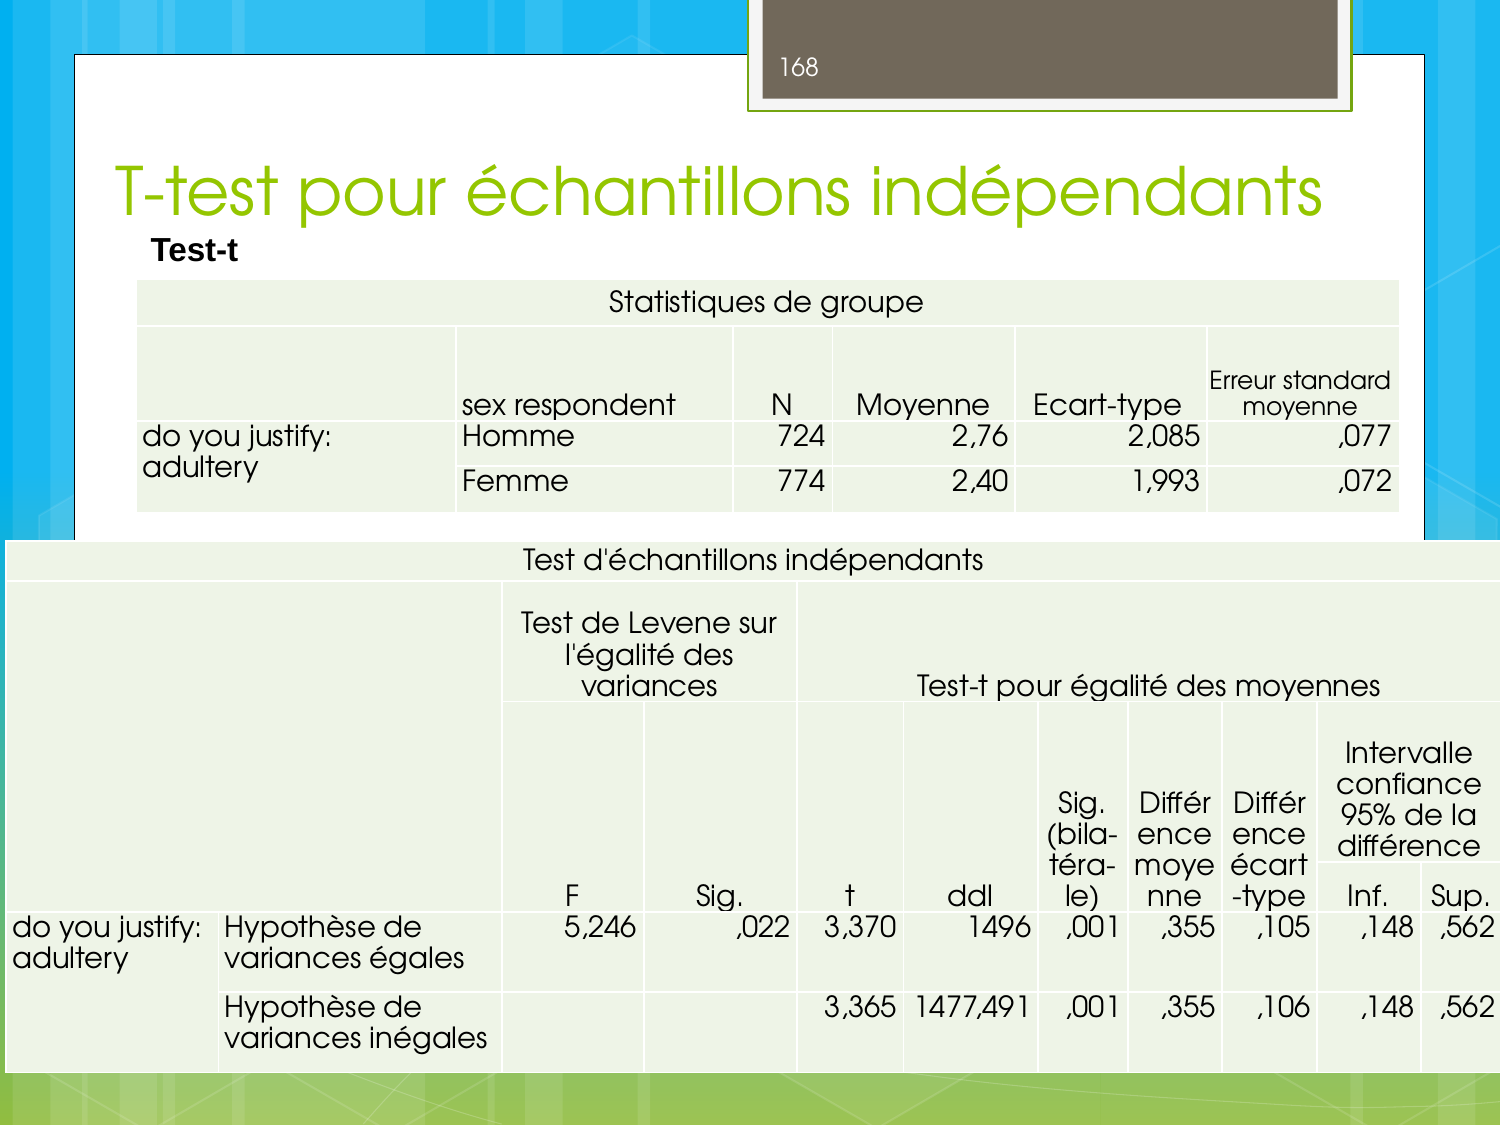

168
# T-test pour échantillons indépendants
Test-t
| Statistiques de groupe |  |  |  |  |  |
| --- | --- | --- | --- | --- | --- |
|  | sex respondent | N | Moyenne | Ecart-type | Erreur standard moyenne |
| do you justify: adultery | Homme | 724 | 2,76 | 2,085 | ,077 |
|  | Femme | 774 | 2,40 | 1,993 | ,072 |
| Test d'échantillons indépendants |  |  |  |  |  |  |  |  |  |  |
| --- | --- | --- | --- | --- | --- | --- | --- | --- | --- | --- |
|  |  | Test de Levene sur l'égalité des variances |  | Test-t pour égalité des moyennes |  |  |  |  |  |  |
|  |  | F | Sig. | t | ddl | Sig. (bila-téra-le) | Différence moyenne | Différence écart-type | Intervalle confiance 95% de la différence |  |
|  |  |  |  |  |  |  |  |  | Inf. | Sup. |
| do you justify: adultery | Hypothèse de variances égales | 5,246 | ,022 | 3,370 | 1496 | ,001 | ,355 | ,105 | ,148 | ,562 |
|  | Hypothèse de variances inégales |  |  | 3,365 | 1477,491 | ,001 | ,355 | ,106 | ,148 | ,562 |
Jacques Marquet - UCL